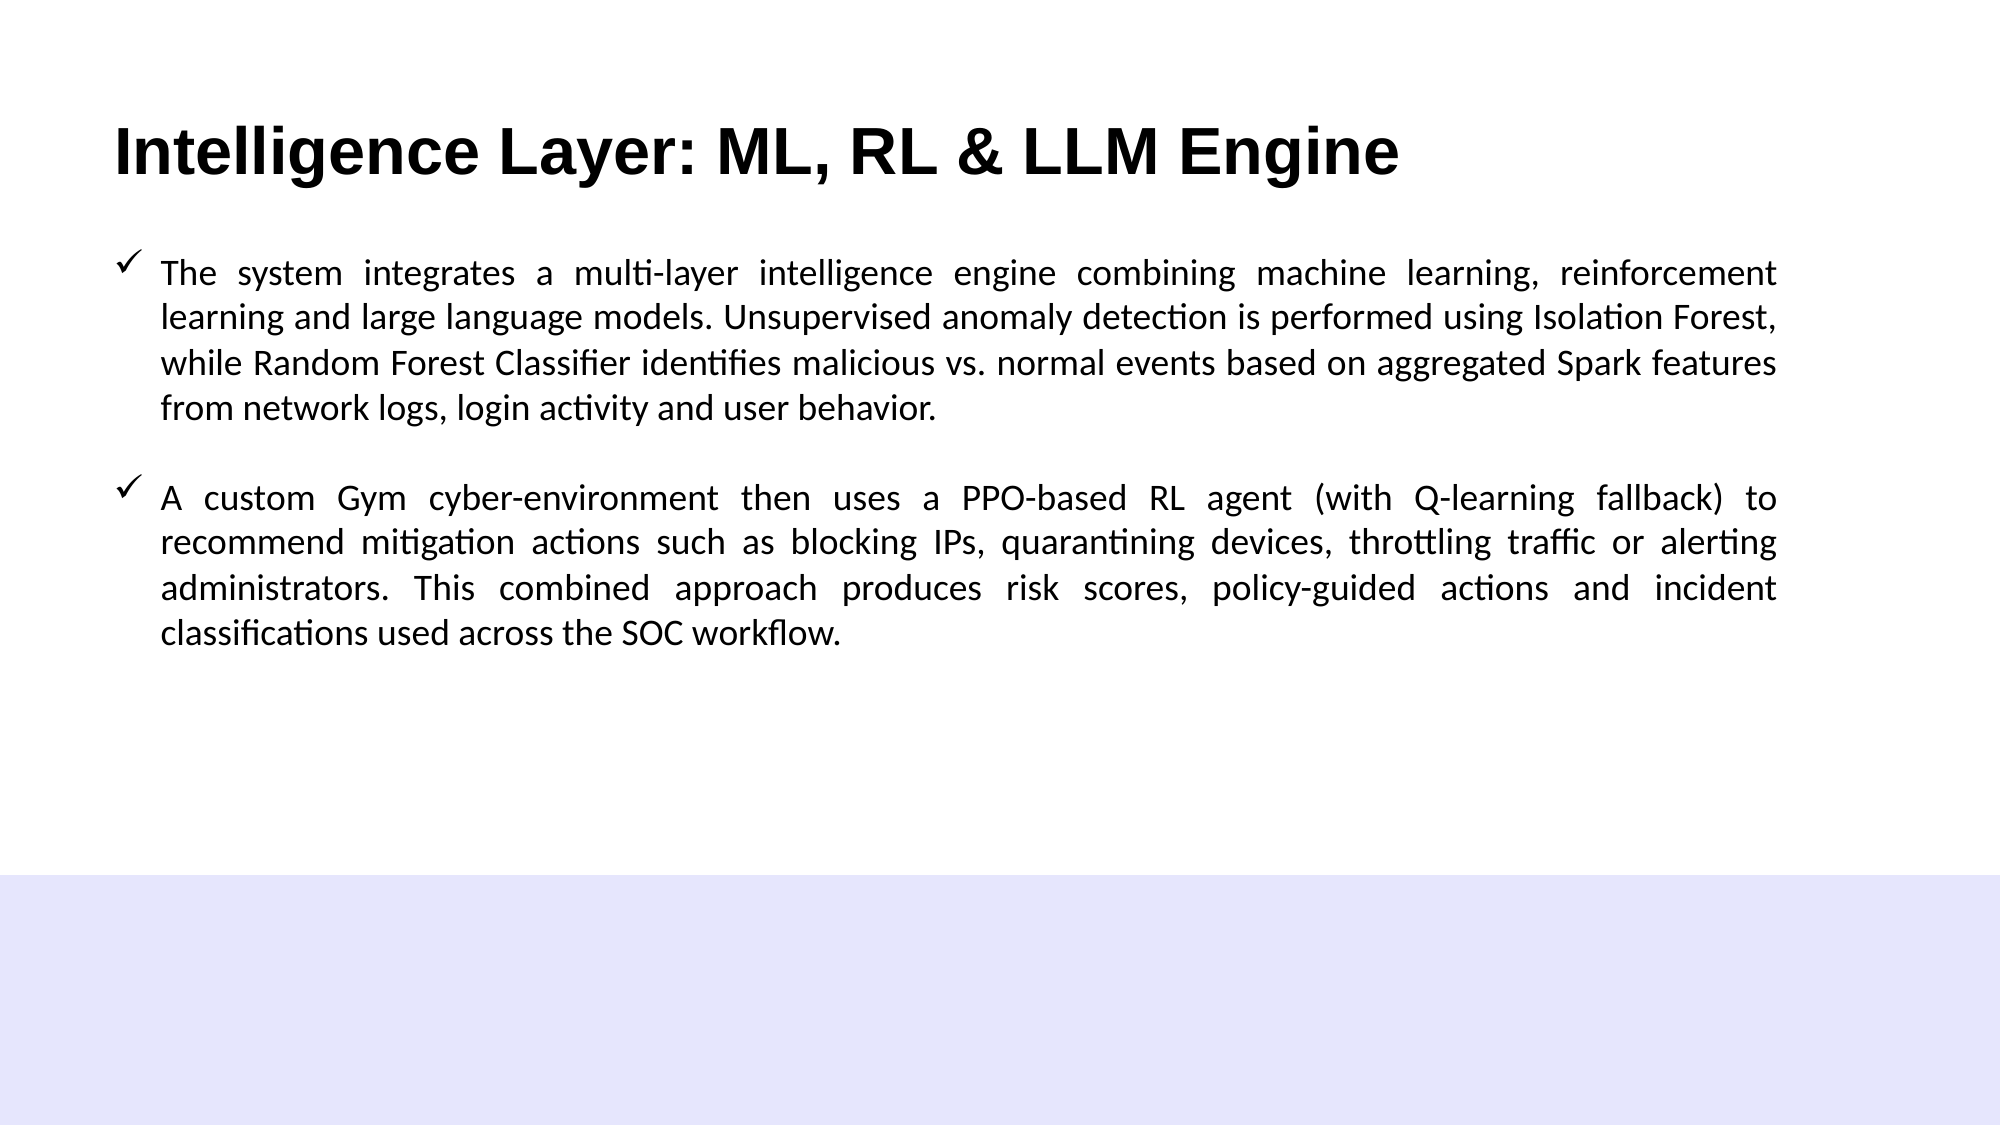

Intelligence Layer: ML, RL & LLM Engine

The system integrates a multi-layer intelligence engine combining machine learning, reinforcement learning and large language models. Unsupervised anomaly detection is performed using Isolation Forest, while Random Forest Classifier identifies malicious vs. normal events based on aggregated Spark features from network logs, login activity and user behavior.

A custom Gym cyber-environment then uses a PPO-based RL agent (with Q-learning fallback) to recommend mitigation actions such as blocking IPs, quarantining devices, throttling traffic or alerting administrators. This combined approach produces risk scores, policy-guided actions and incident classifications used across the SOC workflow.